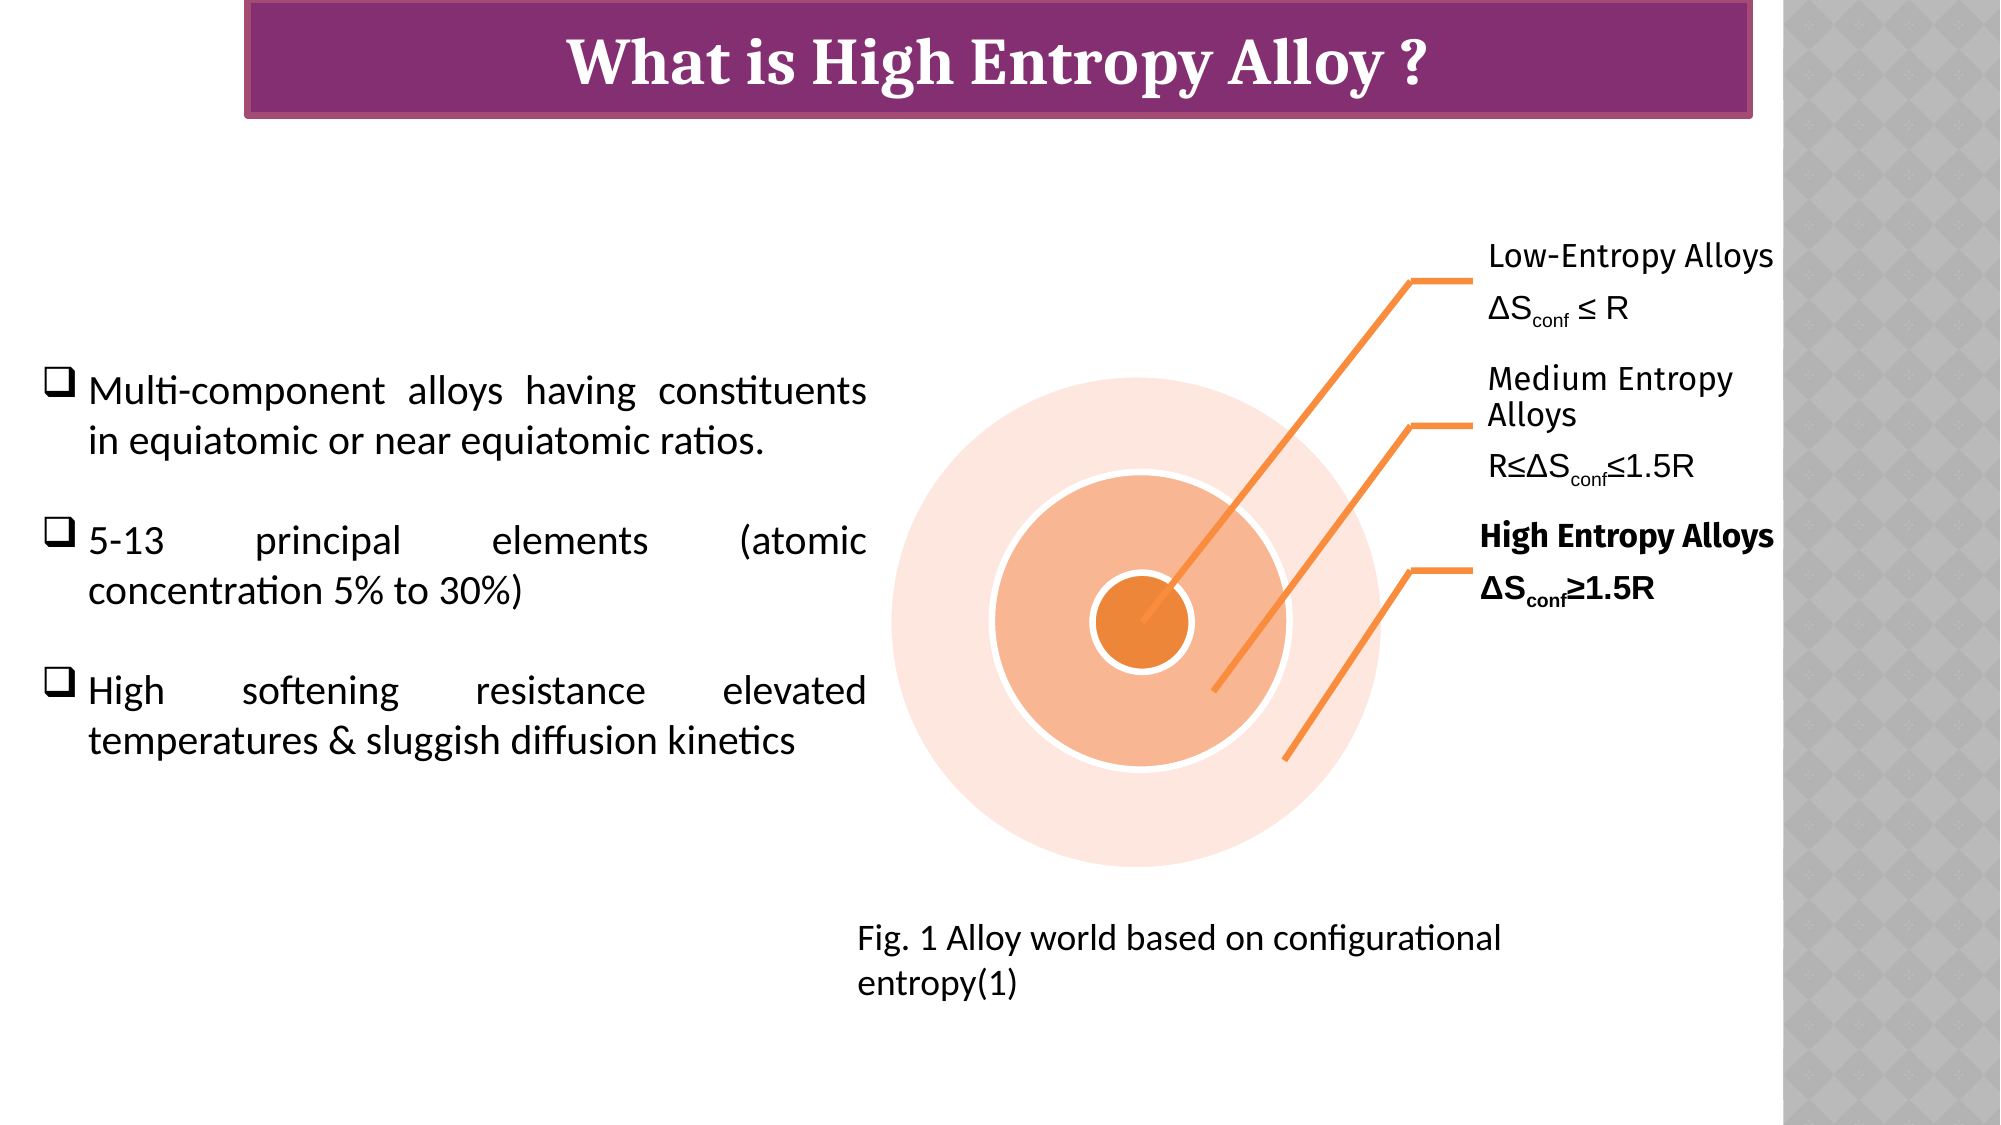

What is High Entropy Alloy ?
Low-Entropy Alloys
ΔSconf ≤ R
Medium Entropy Alloys
R≤ΔSconf≤1.5R
High Entropy Alloys
ΔSconf≥1.5R

Multi-component alloys having constituents in equiatomic or near equiatomic ratios.

5-13 principal elements (atomic concentration 5% to 30%)

High softening resistance elevated temperatures & sluggish diffusion kinetics

Fig. 1 Alloy world based on configurational entropy(1)